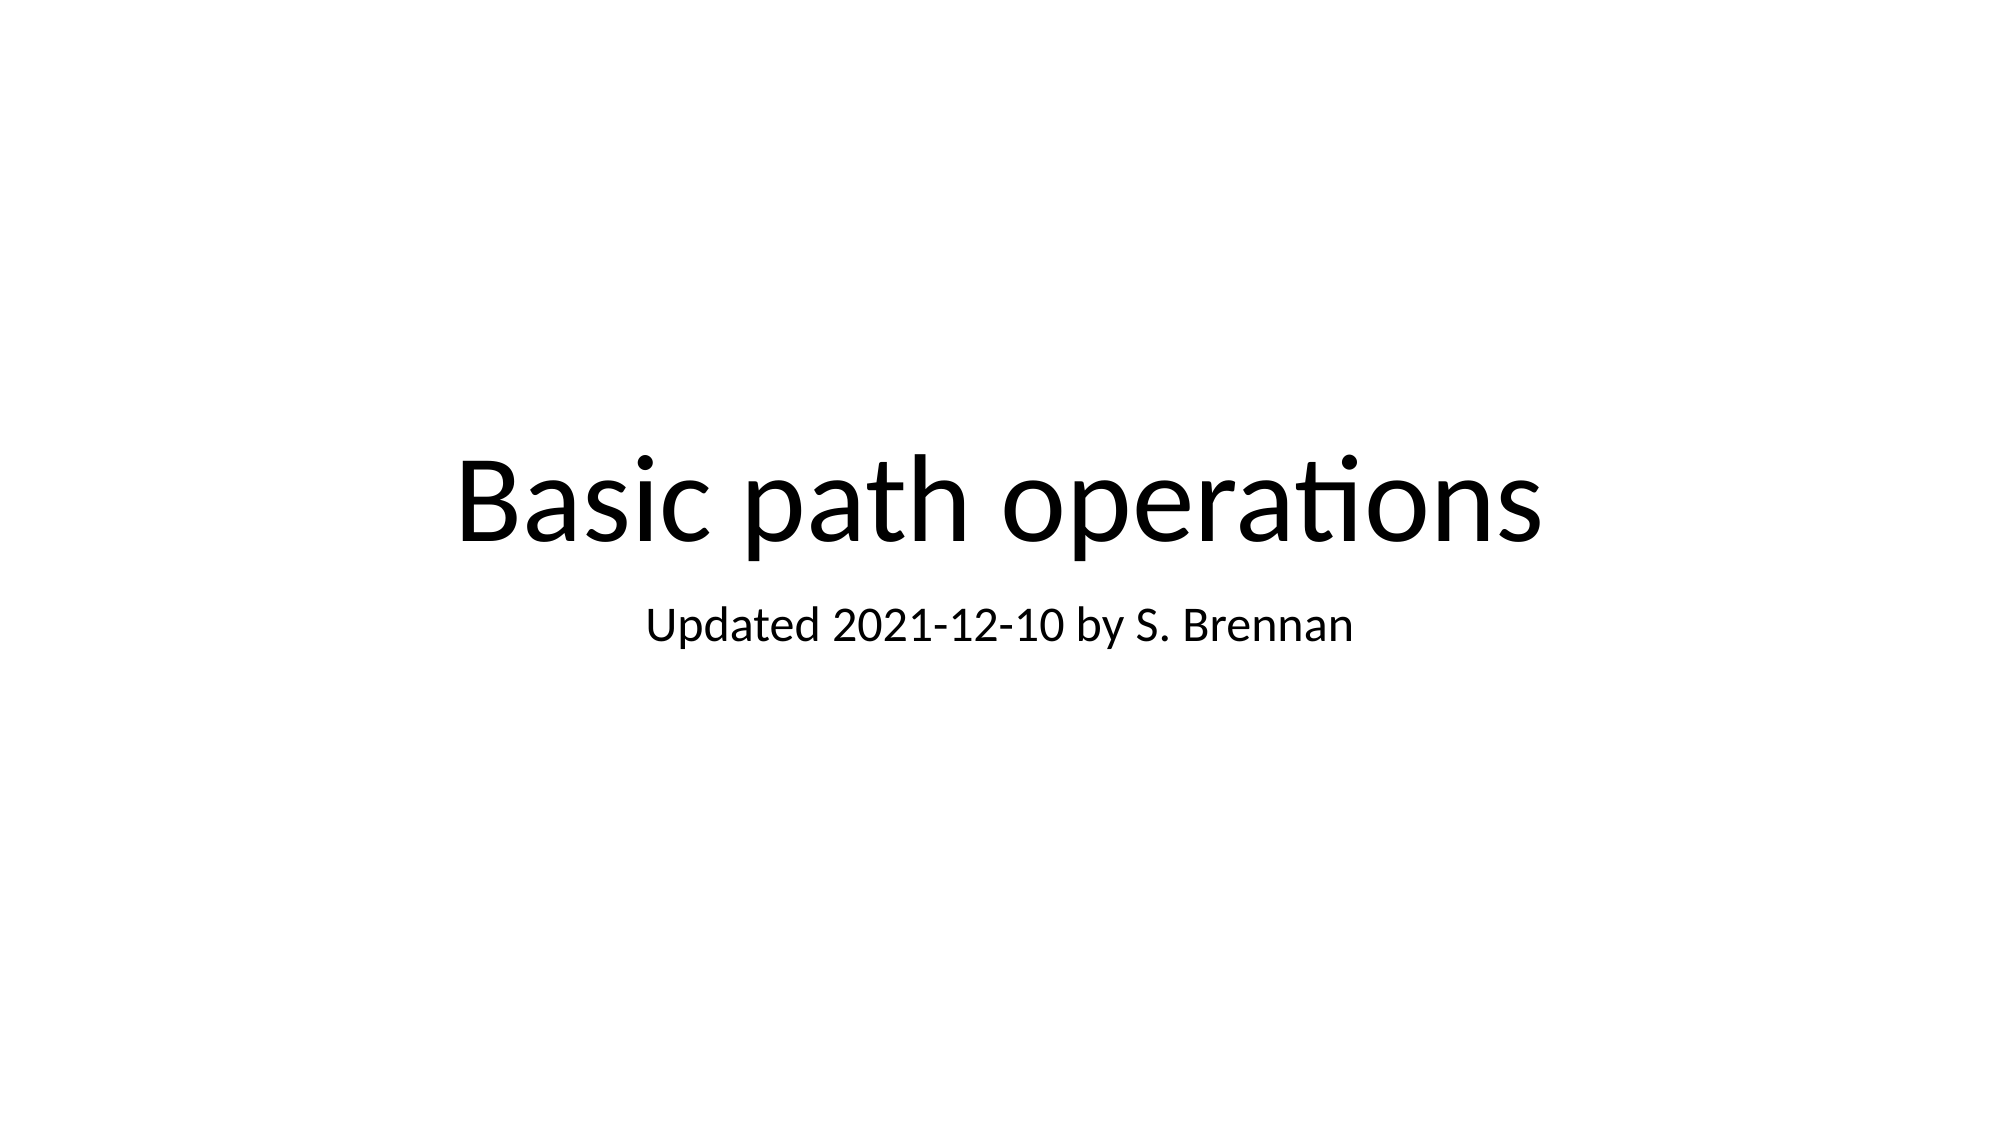

# Basic path operations
Updated 2021-12-10 by S. Brennan